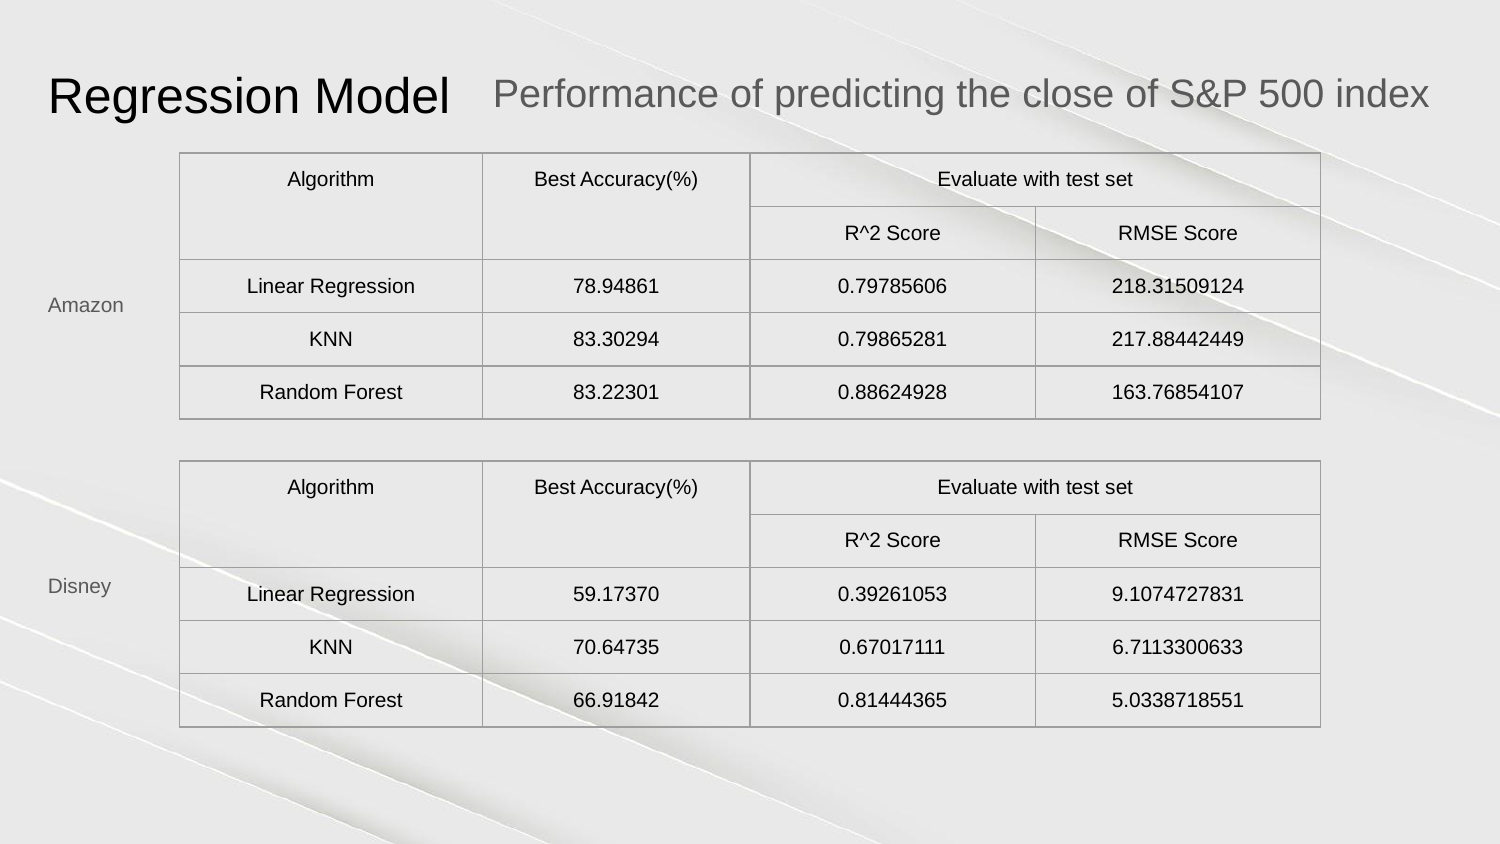

Regression Model
Performance of predicting the close of S&P 500 index
| Algorithm | Best Accuracy(%) | Evaluate with test set |  |
| --- | --- | --- | --- |
|  |  | R^2 Score | RMSE Score |
| Linear Regression | 78.94861 | 0.79785606 | 218.31509124 |
| KNN | 83.30294 | 0.79865281 | 217.88442449 |
| Random Forest | 83.22301 | 0.88624928 | 163.76854107 |
Amazon
| Algorithm | Best Accuracy(%) | Evaluate with test set |  |
| --- | --- | --- | --- |
|  |  | R^2 Score | RMSE Score |
| Linear Regression | 59.17370 | 0.39261053 | 9.1074727831 |
| KNN | 70.64735 | 0.67017111 | 6.7113300633 |
| Random Forest | 66.91842 | 0.81444365 | 5.0338718551 |
Disney